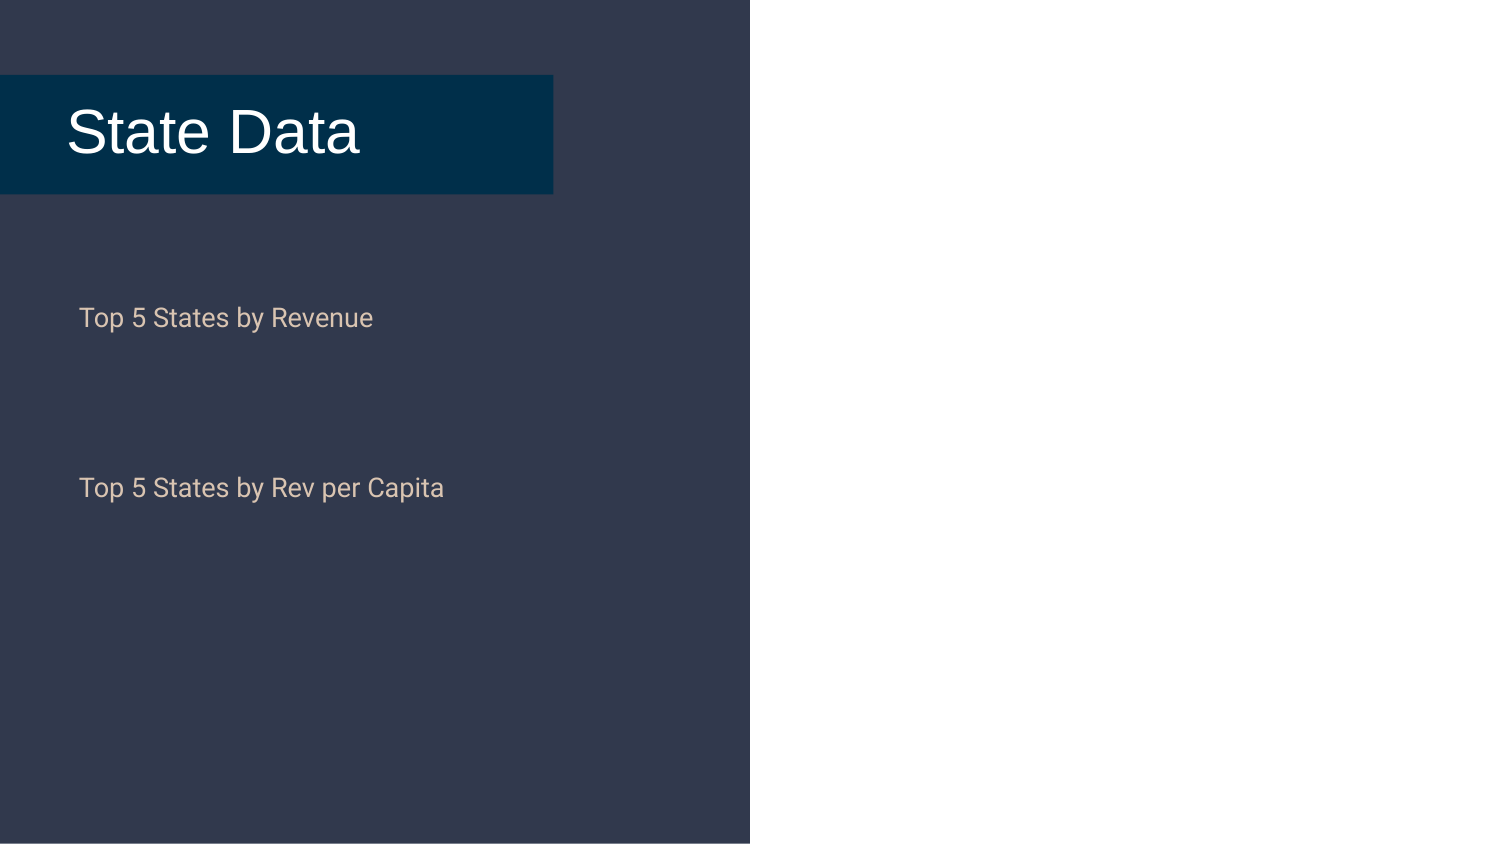

# State Data
1
Top 5 States by Revenue

Top 5 States by Rev per Capita